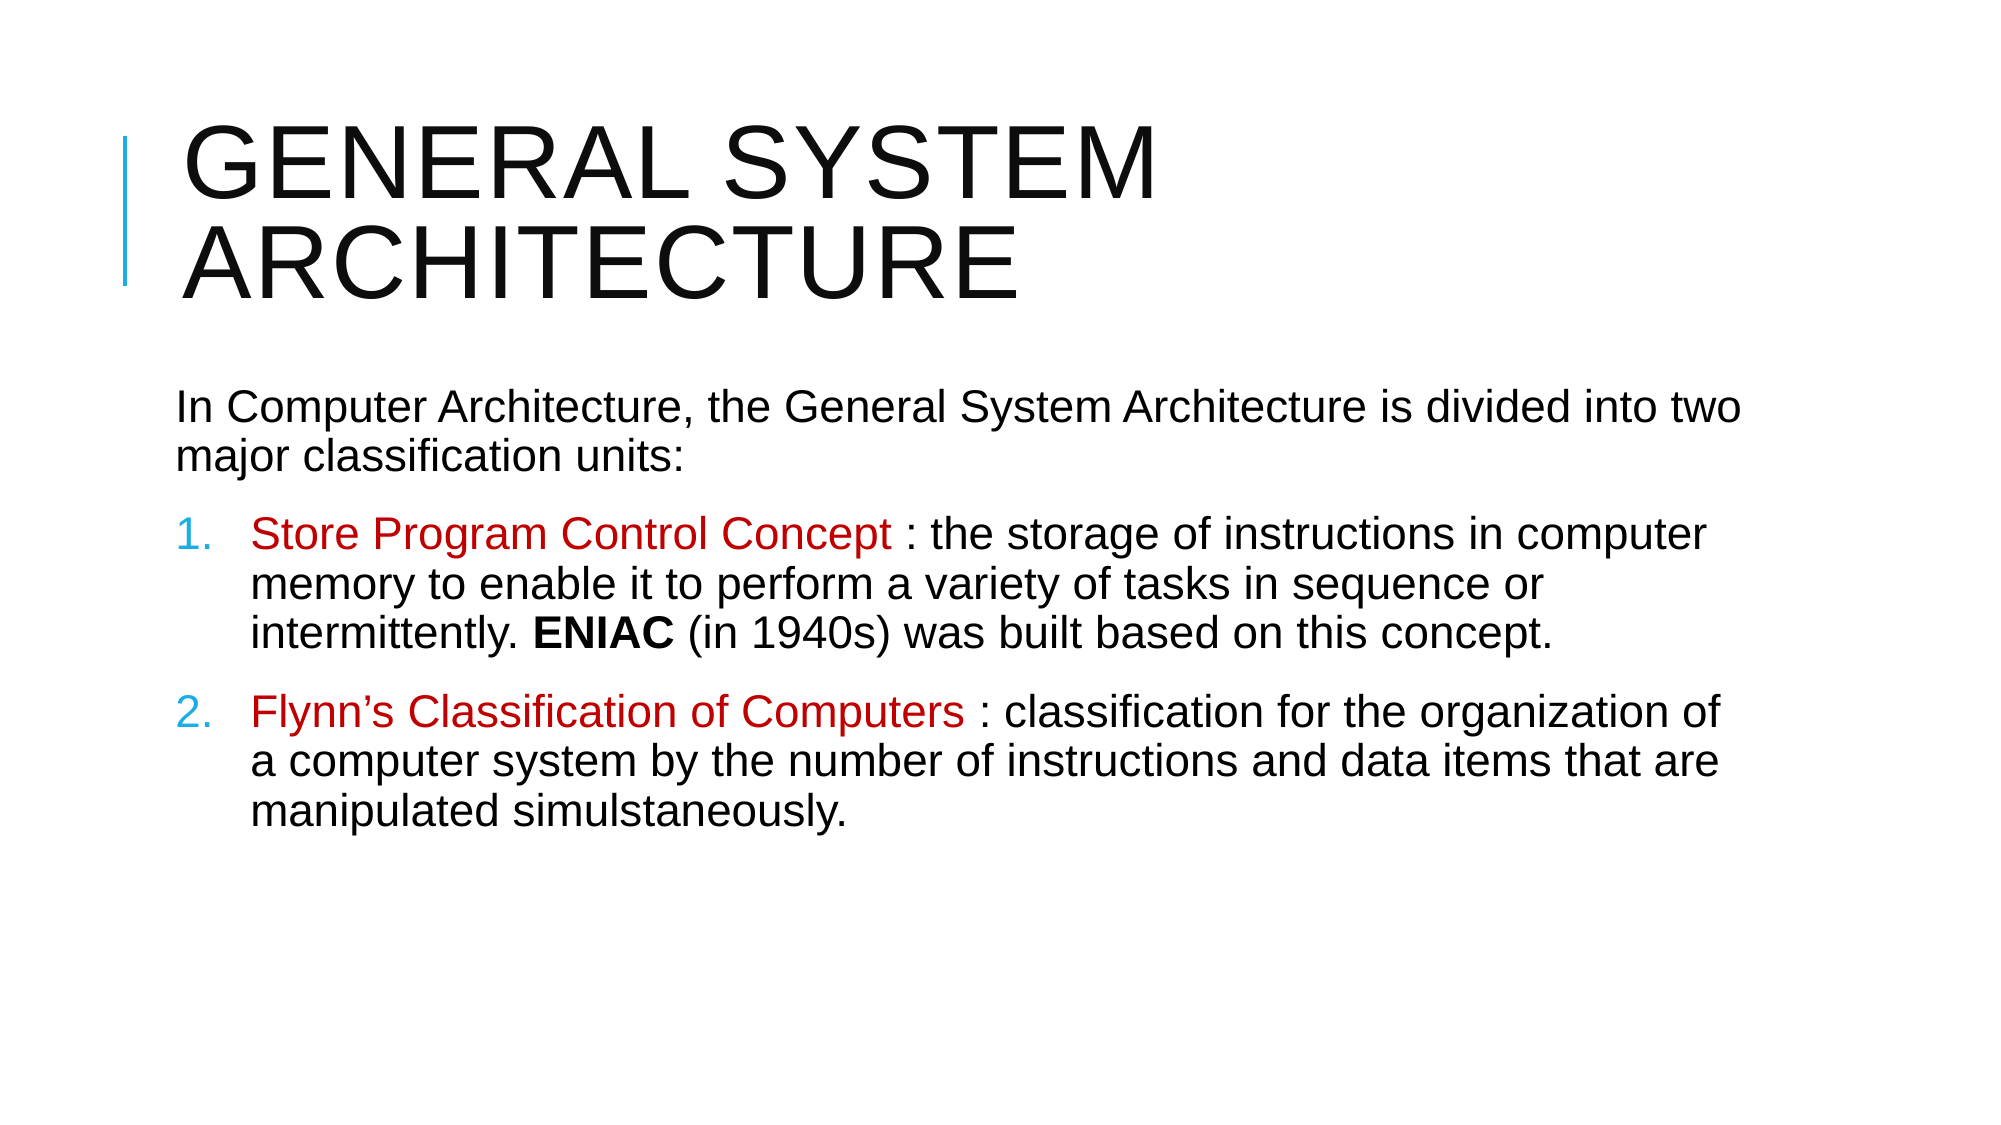

# General System Architecture
In Computer Architecture, the General System Architecture is divided into two major classification units:
Store Program Control Concept : the storage of instructions in computer memory to enable it to perform a variety of tasks in sequence or intermittently. ENIAC (in 1940s) was built based on this concept.
Flynn’s Classification of Computers : classification for the organization of a computer system by the number of instructions and data items that are manipulated simulstaneously.